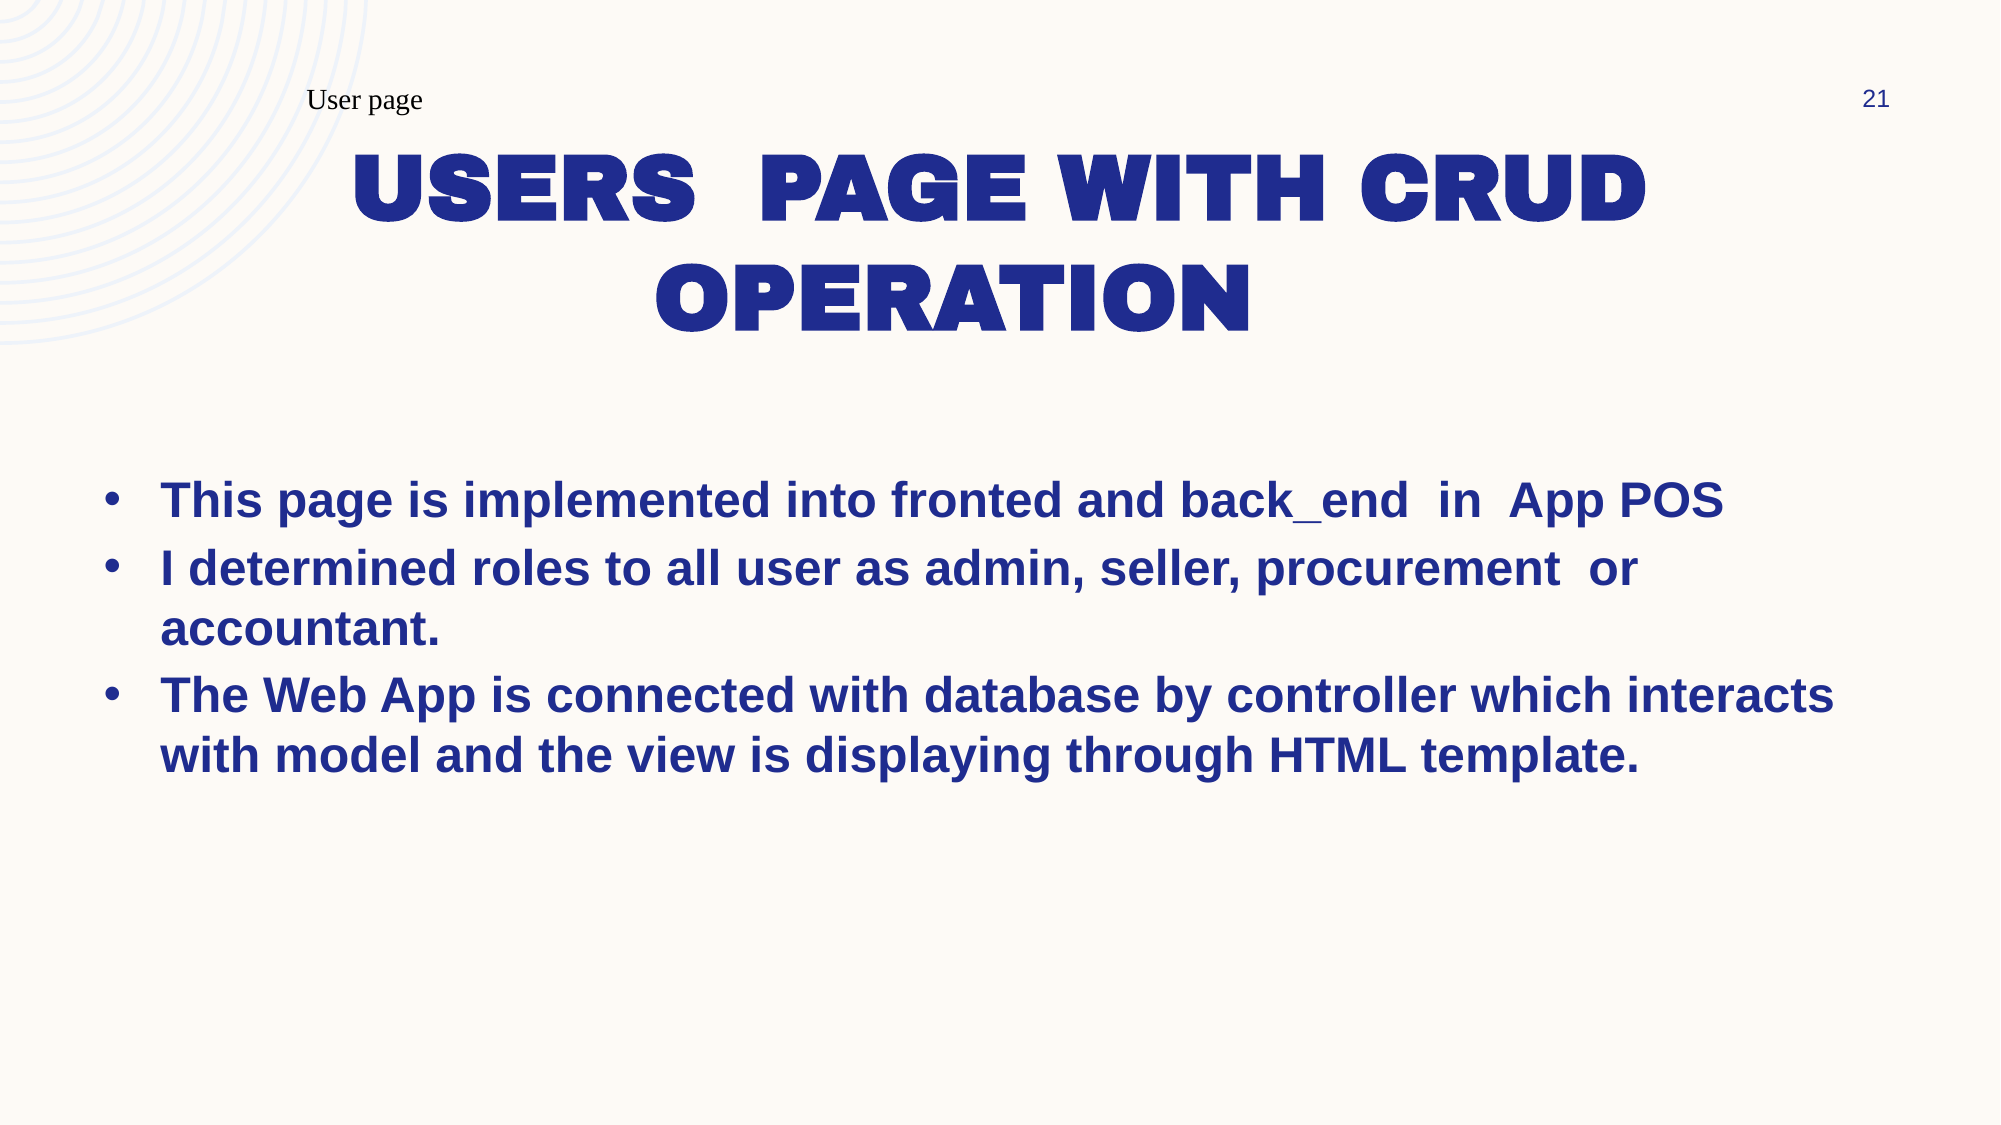

User page
21
# USERS  PAGE with crud operation
This page is implemented into fronted and back_end  in  App POS
I determined roles to all user as admin, seller, procurement  or accountant.
The Web App is connected with database by controller which interacts with model and the view is displaying through HTML template.